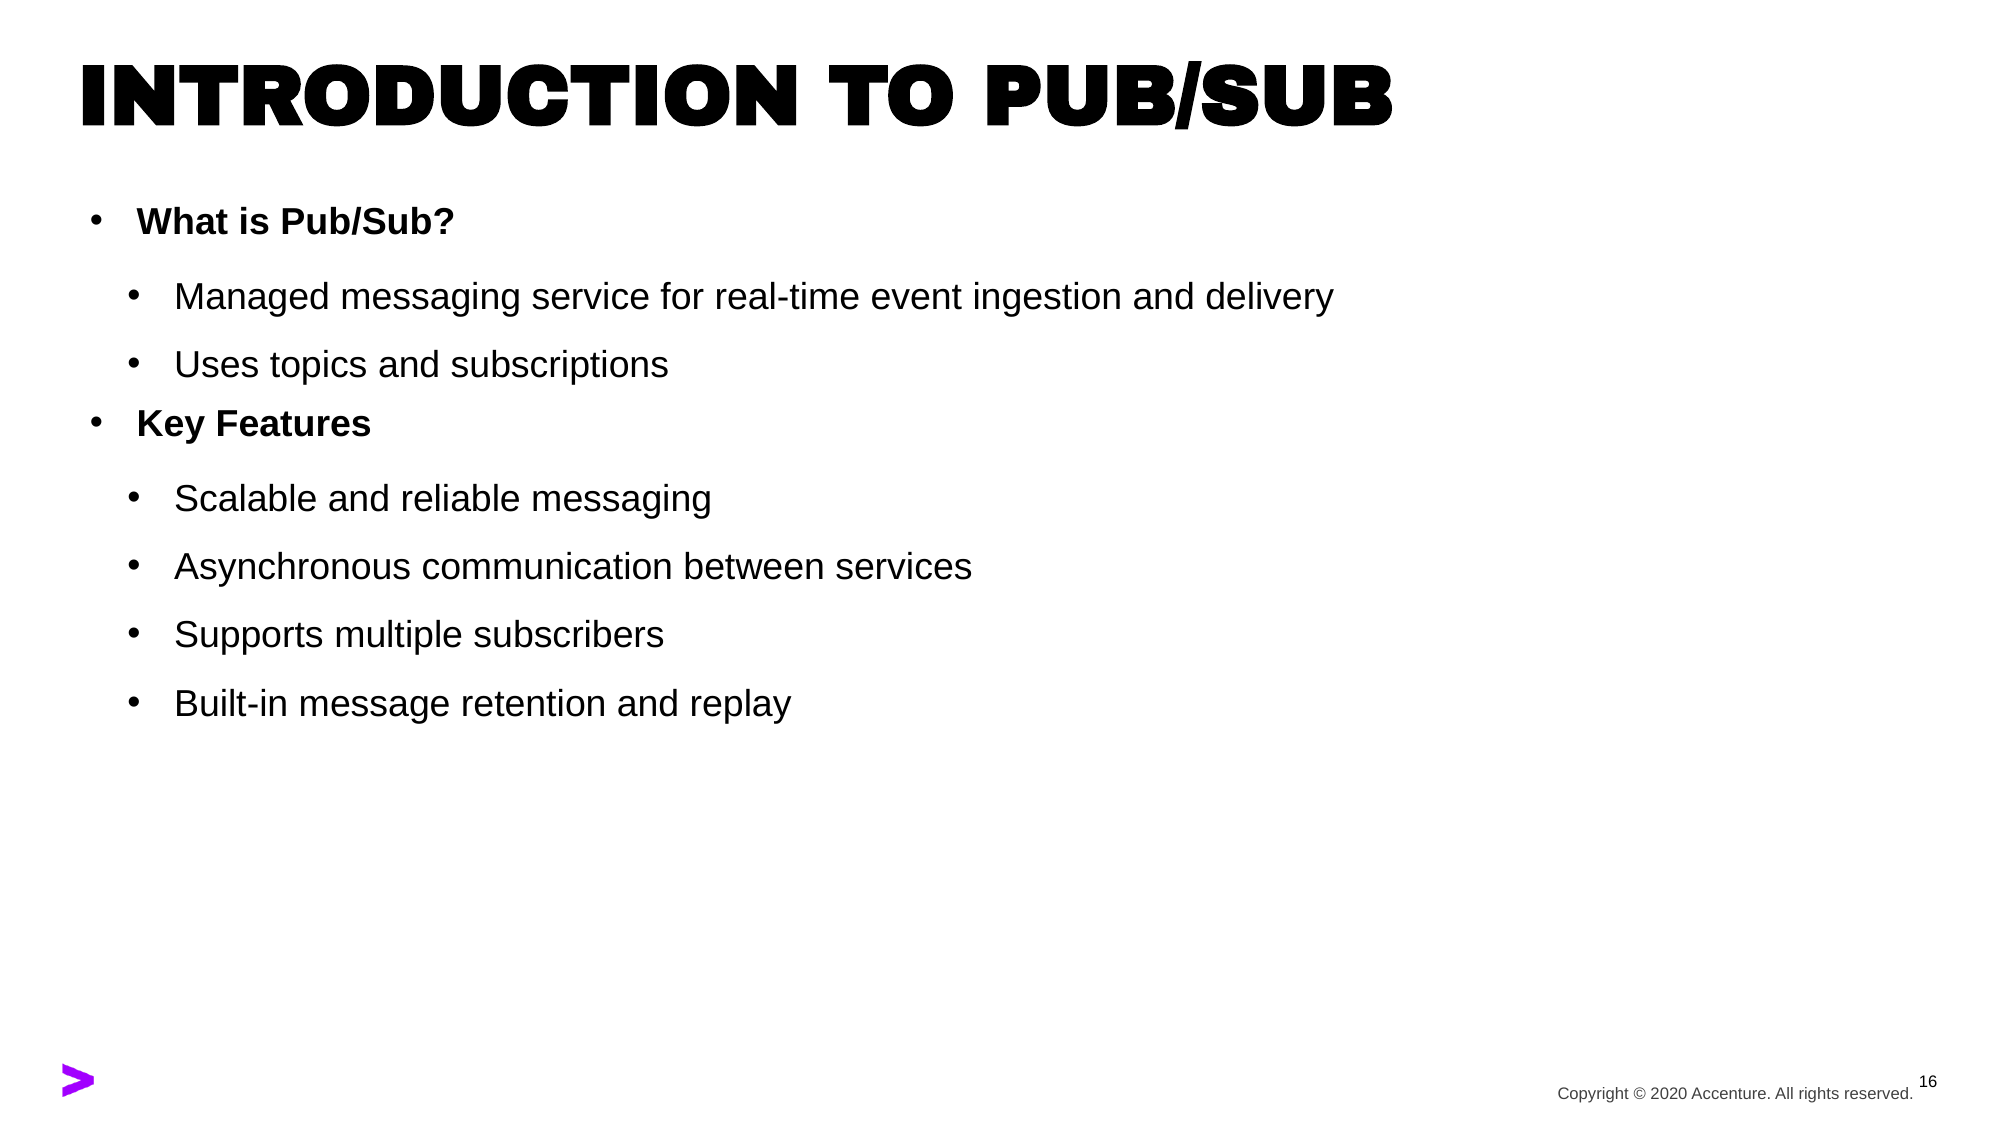

# Introduction to Pub/Sub
What is Pub/Sub?
Managed messaging service for real-time event ingestion and delivery
Uses topics and subscriptions
Key Features
Scalable and reliable messaging
Asynchronous communication between services
Supports multiple subscribers
Built-in message retention and replay
16